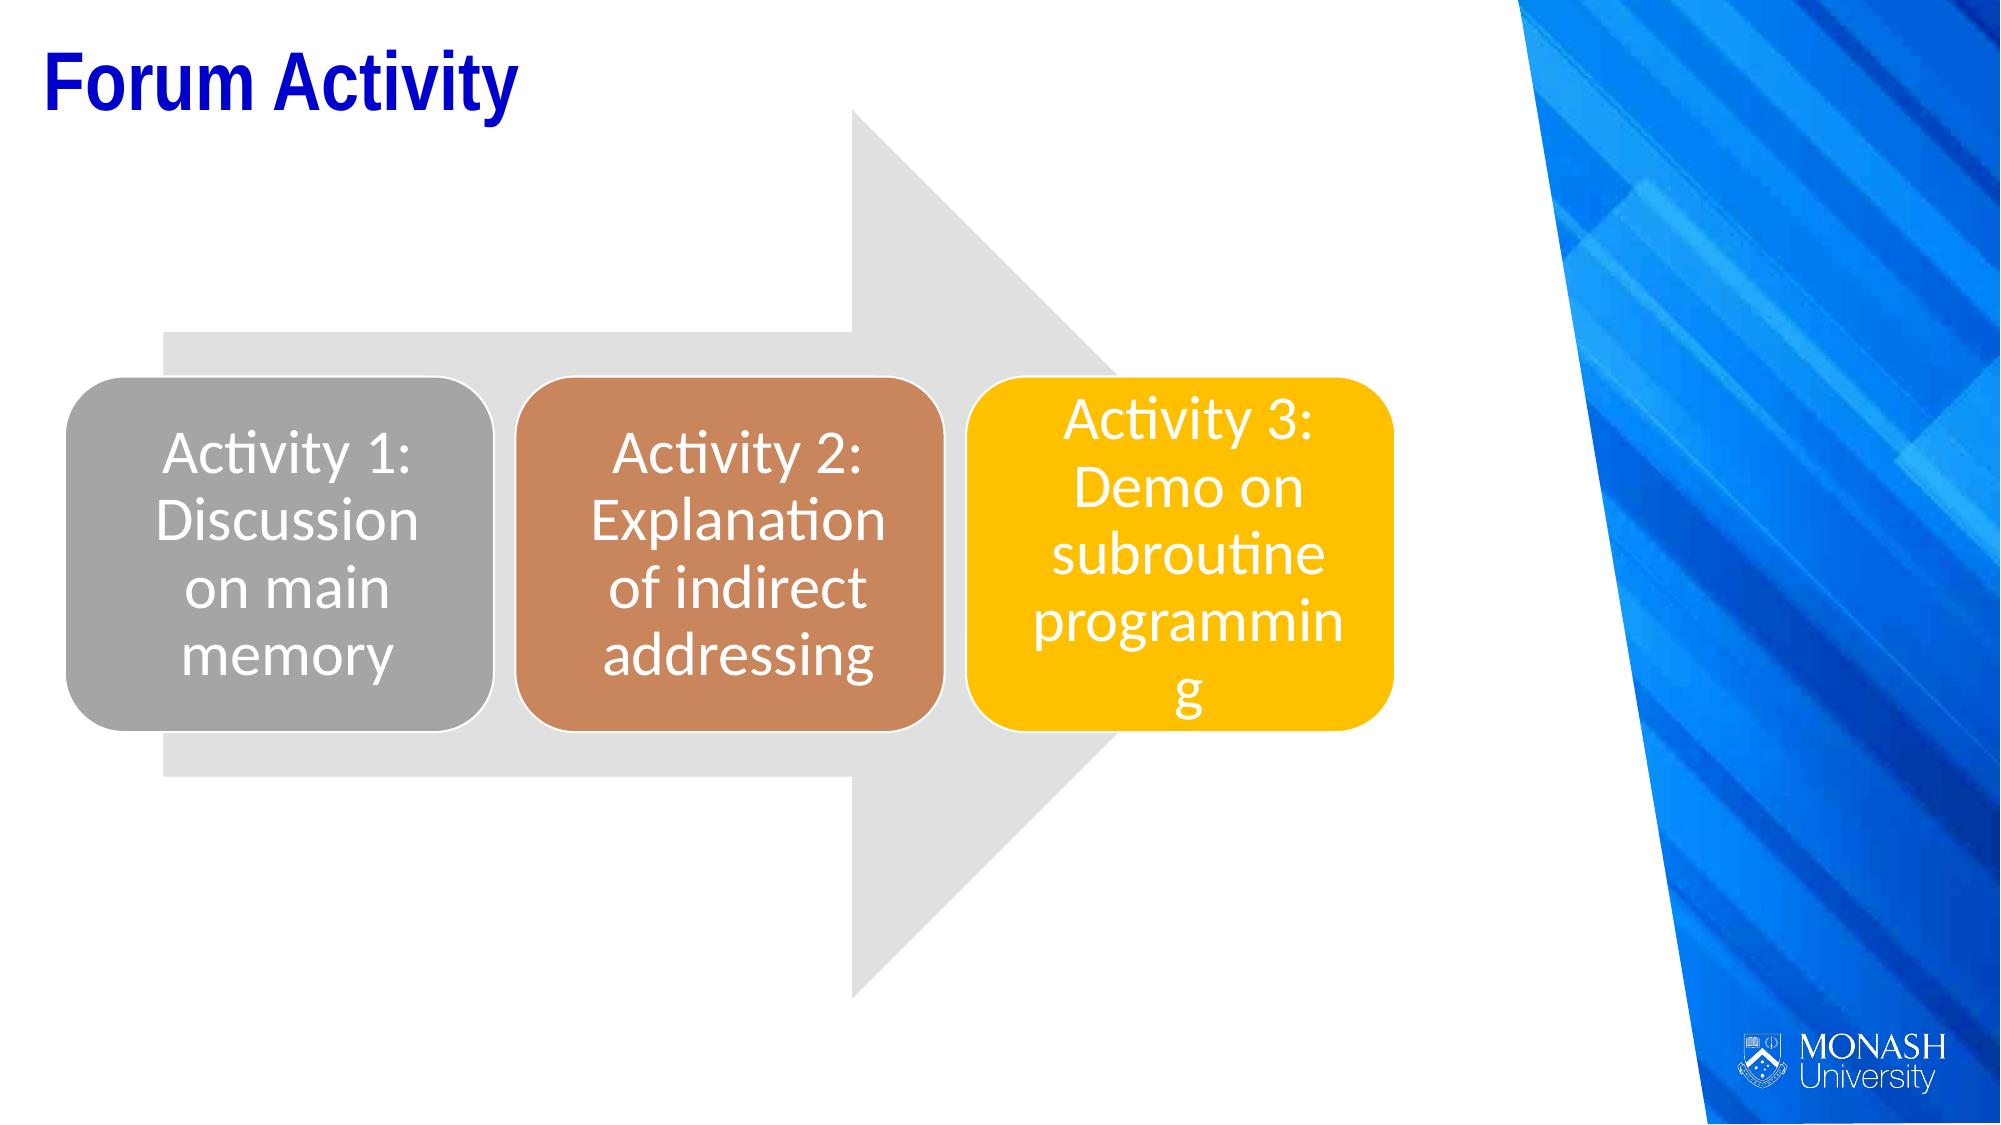

Forum Activity
Activity 1: Discussion on main memory
Activity 2: Explanation of indirect addressing
Activity 3: Demo on subroutine programming